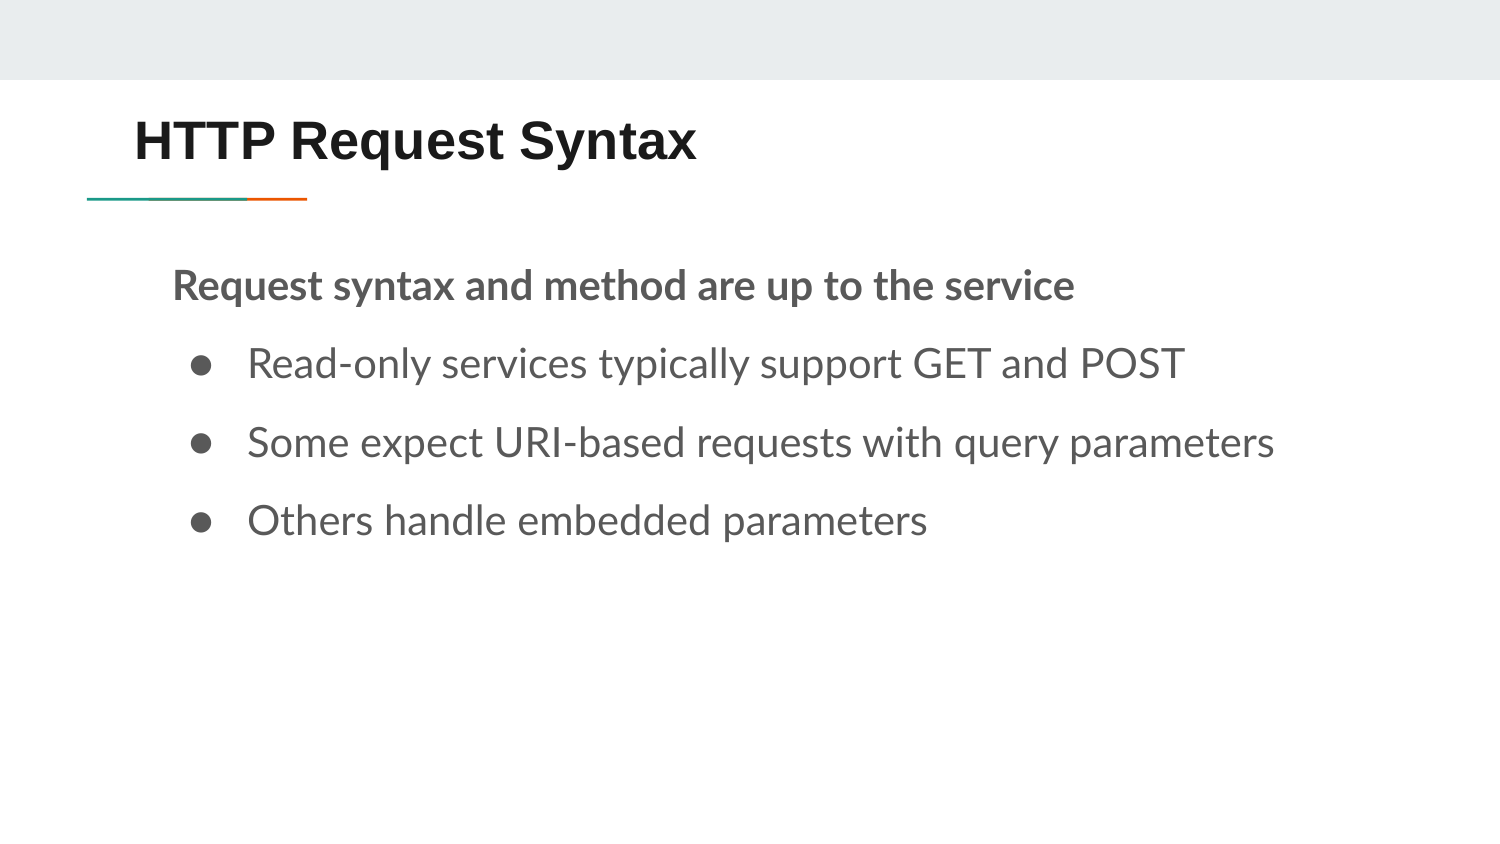

# HTTP Request Syntax
Request syntax and method are up to the service
Read-only services typically support GET and POST
Some expect URI-based requests with query parameters
Others handle embedded parameters